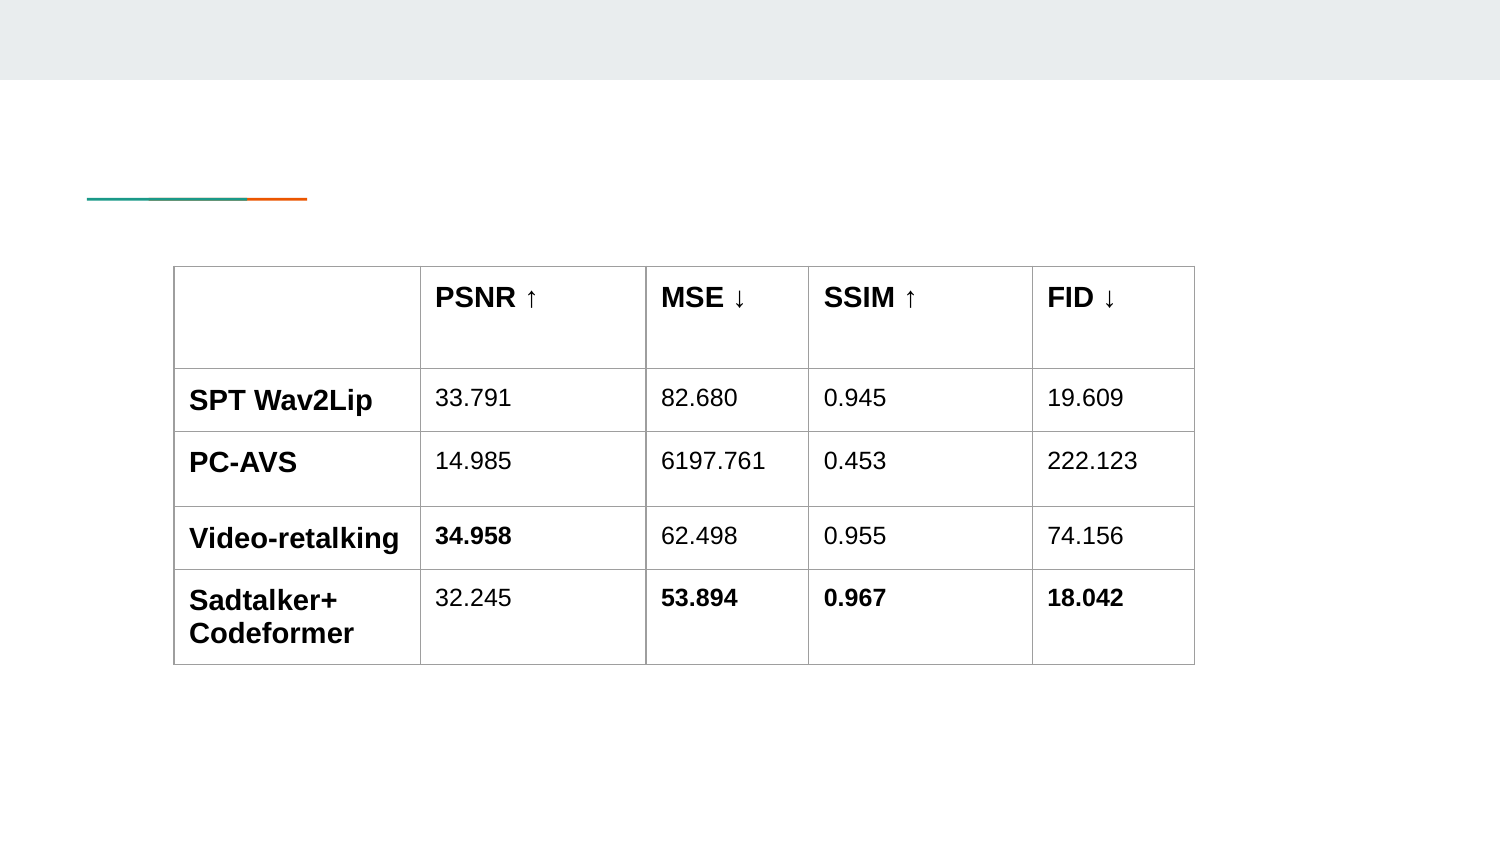

|  | PSNR ↑ | MSE ↓ | SSIM ↑ | FID ↓ |
| --- | --- | --- | --- | --- |
| SPT Wav2Lip | 33.791 | 82.680 | 0.945 | 19.609 |
| PC-AVS | 14.985 | 6197.761 | 0.453 | 222.123 |
| Video-retalking | 34.958 | 62.498 | 0.955 | 74.156 |
| Sadtalker+ Codeformer | 32.245 | 53.894 | 0.967 | 18.042 |